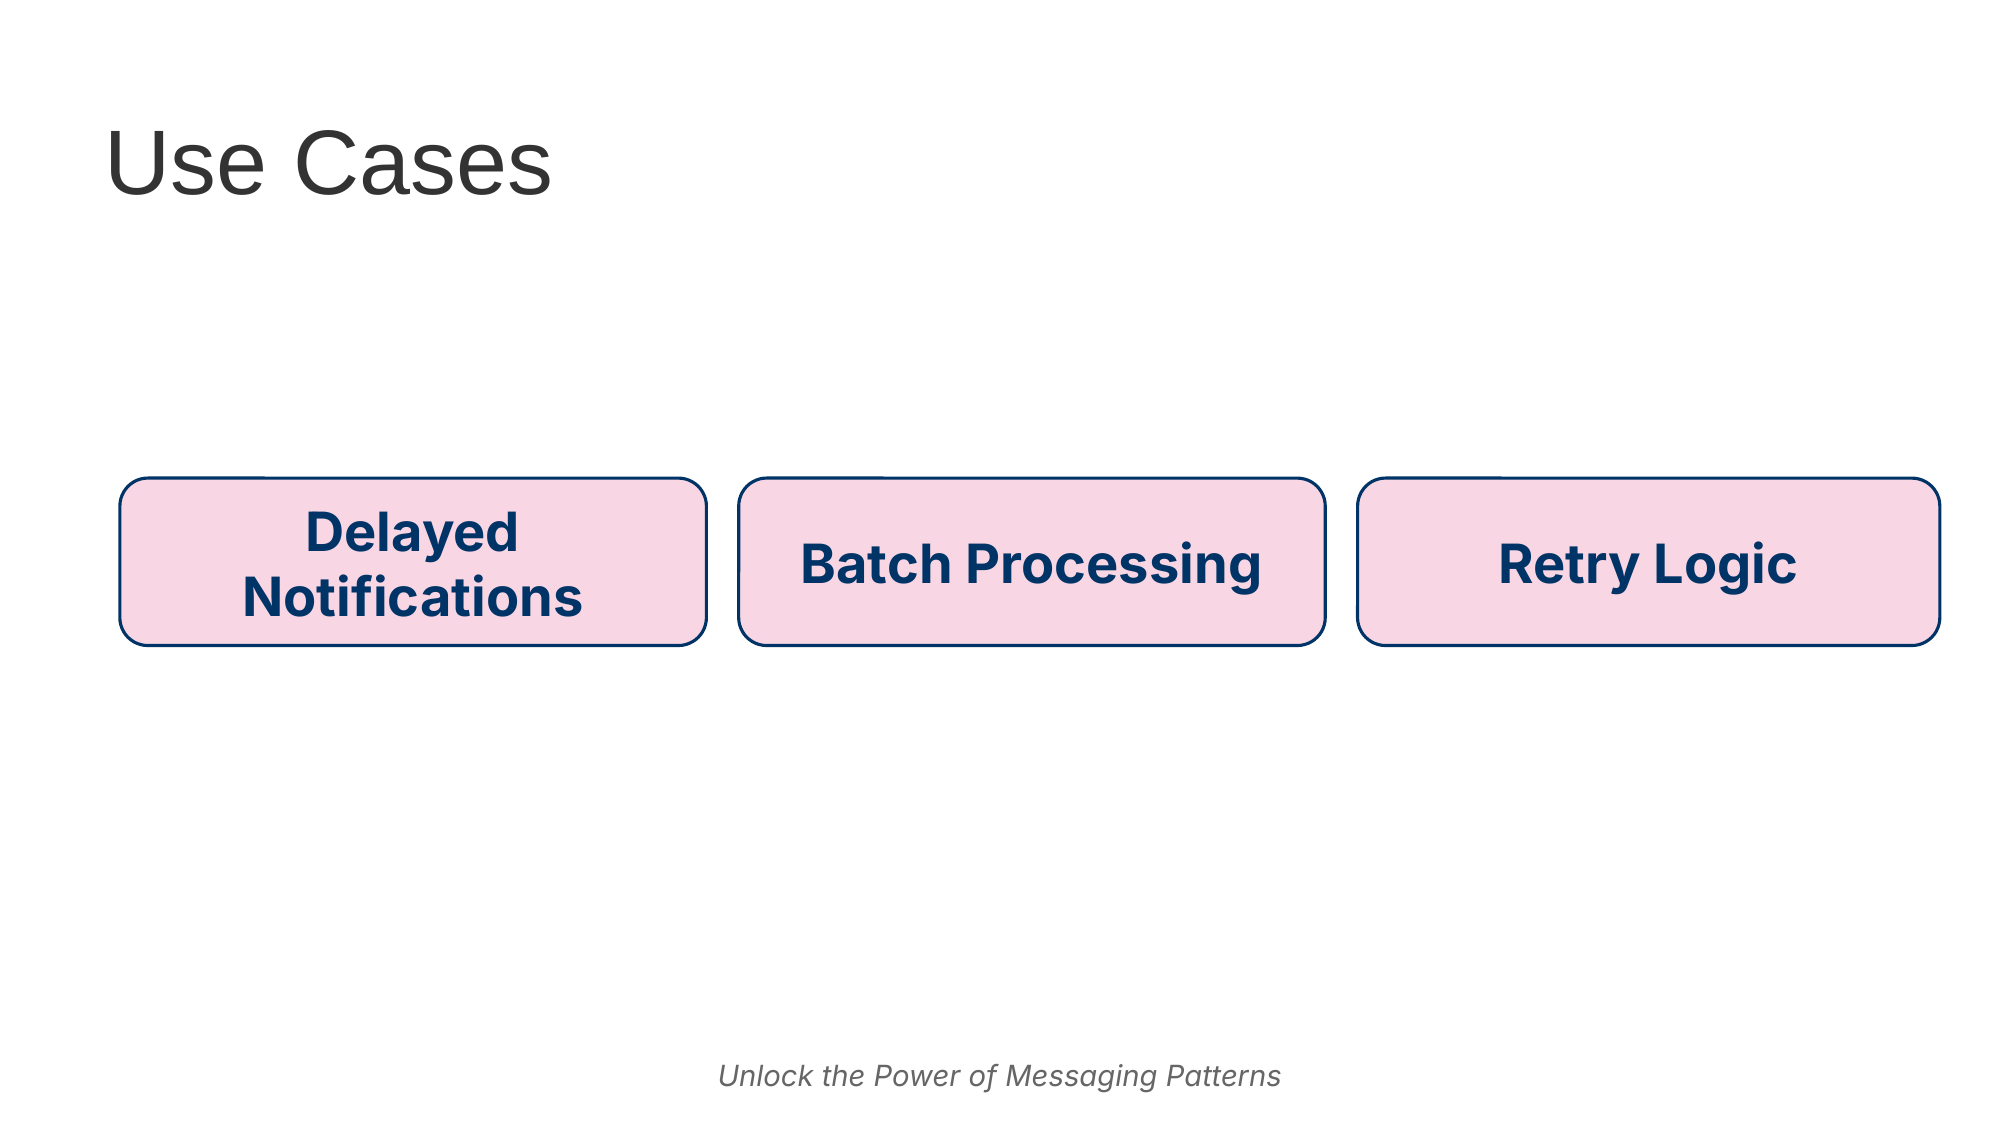

# Use Cases
Delayed Notifications
Batch Processing
Retry Logic